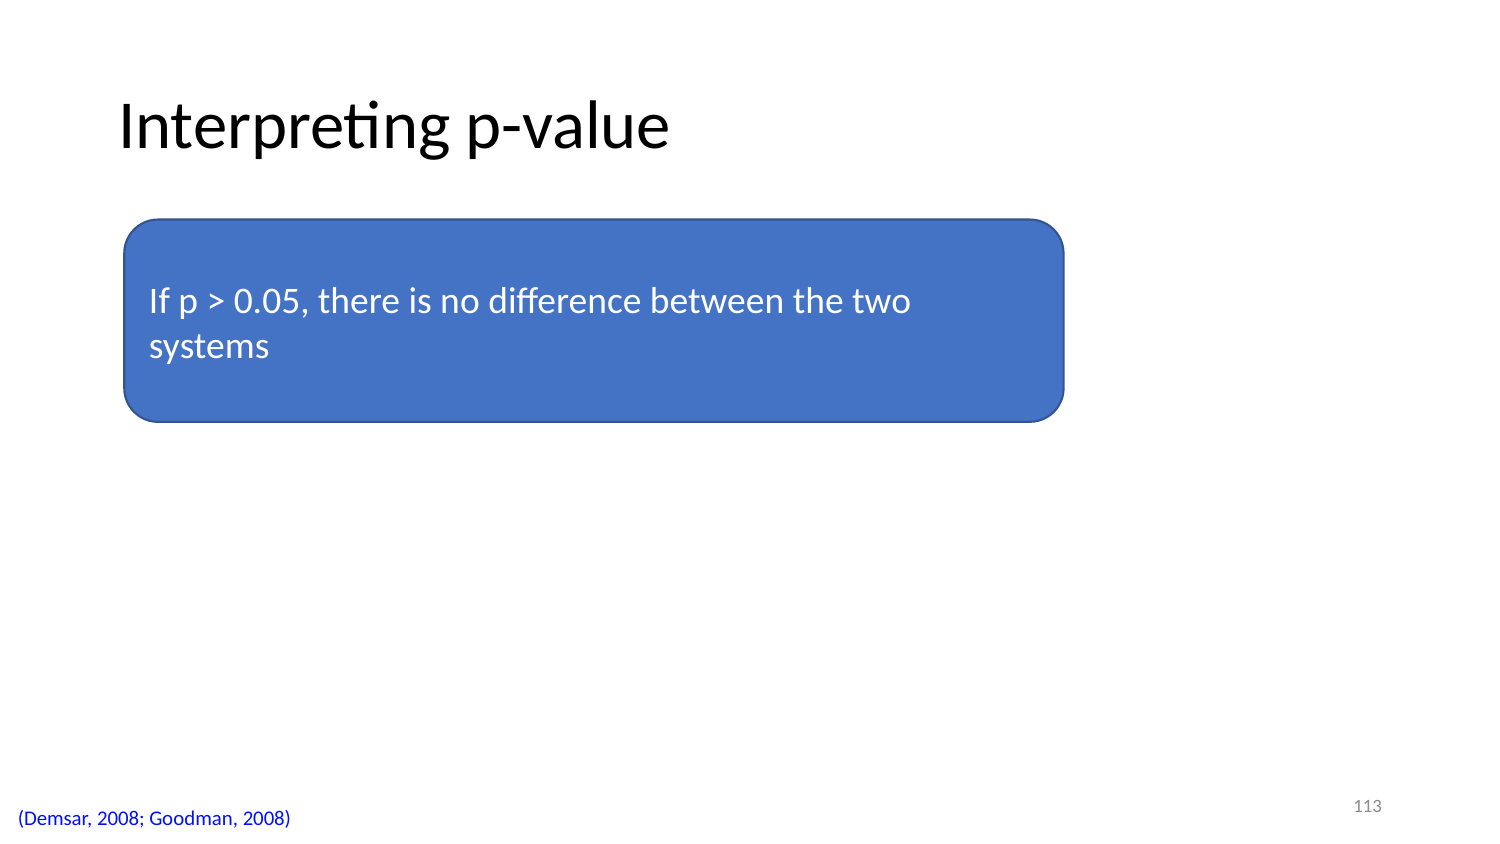

# Interpreting p-value
If p > 0.05, there is no difference between the two systems

113
(Demsar, 2008; Goodman, 2008)